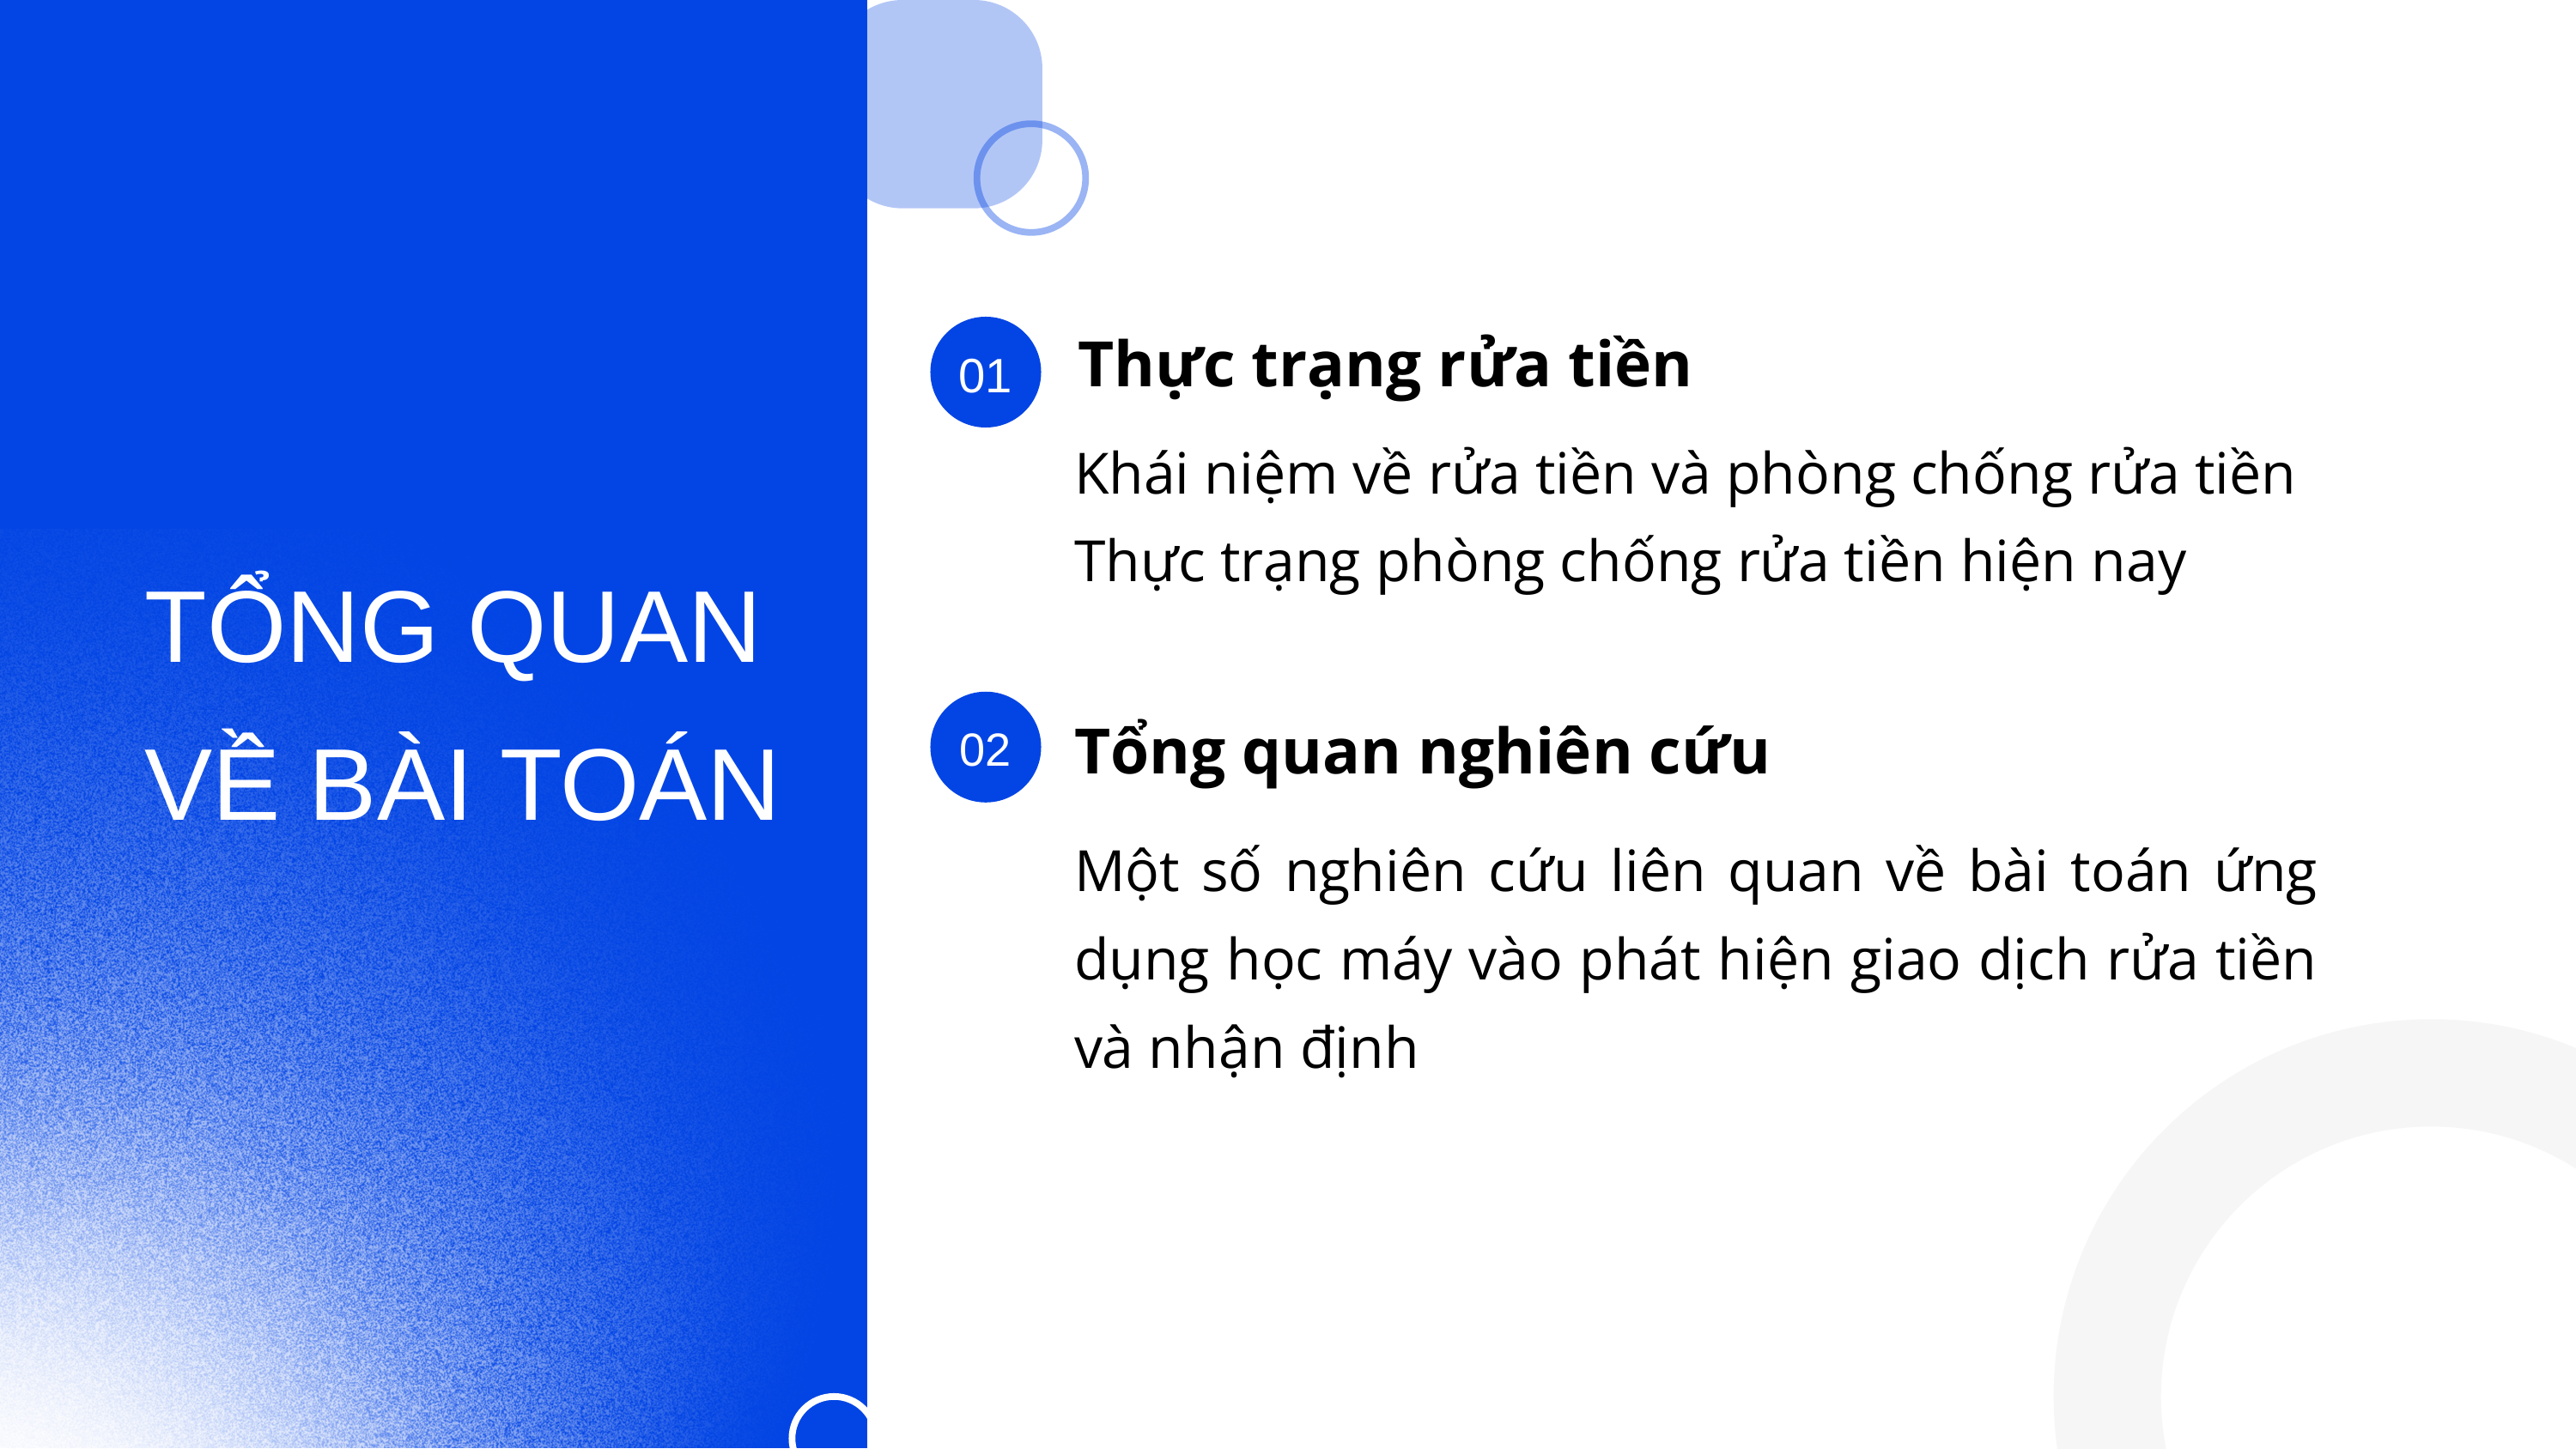

01
Thực trạng rửa tiền
Khái niệm về rửa tiền và phòng chống rửa tiền
Thực trạng phòng chống rửa tiền hiện nay
TỔNG QUAN VỀ BÀI TOÁN

02
Tổng quan nghiên cứu
Một số nghiên cứu liên quan về bài toán ứng dụng học máy vào phát hiện giao dịch rửa tiền và nhận định